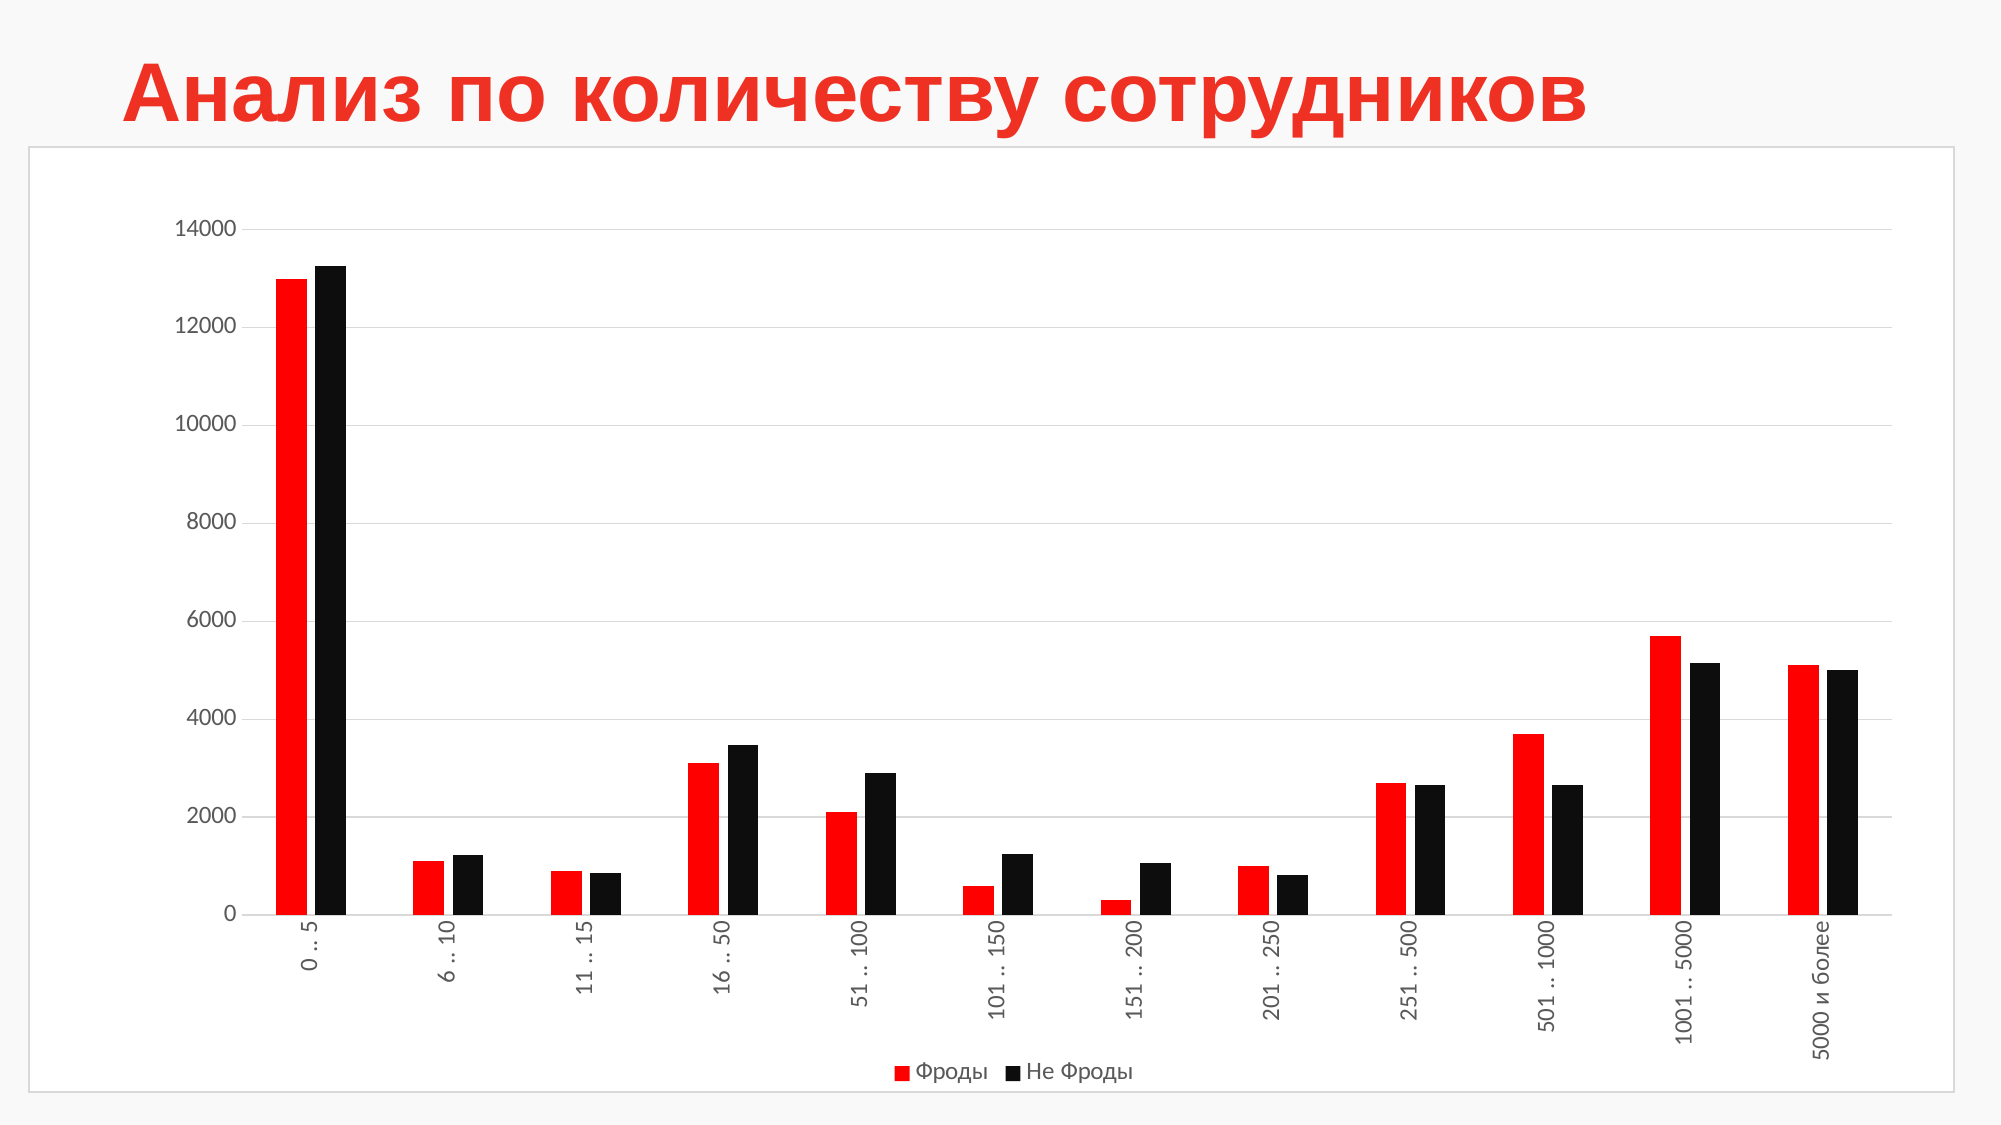

Анализ по количеству сотрудников

### Chart

| Category | Фроды | Не Фроды |
|---|---|---|
| 0 .. 5 | 13000.0 | 13259.0 |
| 6 .. 10 | 1100.0 | 1231.0 |
| 11 .. 15 | 900.0 | 858.0 |
| 16 .. 50 | 3100.0 | 3485.0 |
| 51 .. 100 | 2100.0 | 2901.0 |
| 101 .. 150 | 600.0 | 1241.0 |
| 151 .. 200 | 300.0 | 1068.0 |
| 201 .. 250 | 1000.0 | 815.0 |
| 251 .. 500 | 2700.0 | 2651.0 |
| 501 .. 1000 | 3700.0 | 2656.0 |
| 1001 .. 5000 | 5700.0 | 5142.0 |
| 5000 и более | 5100.0 | 5008.0 |